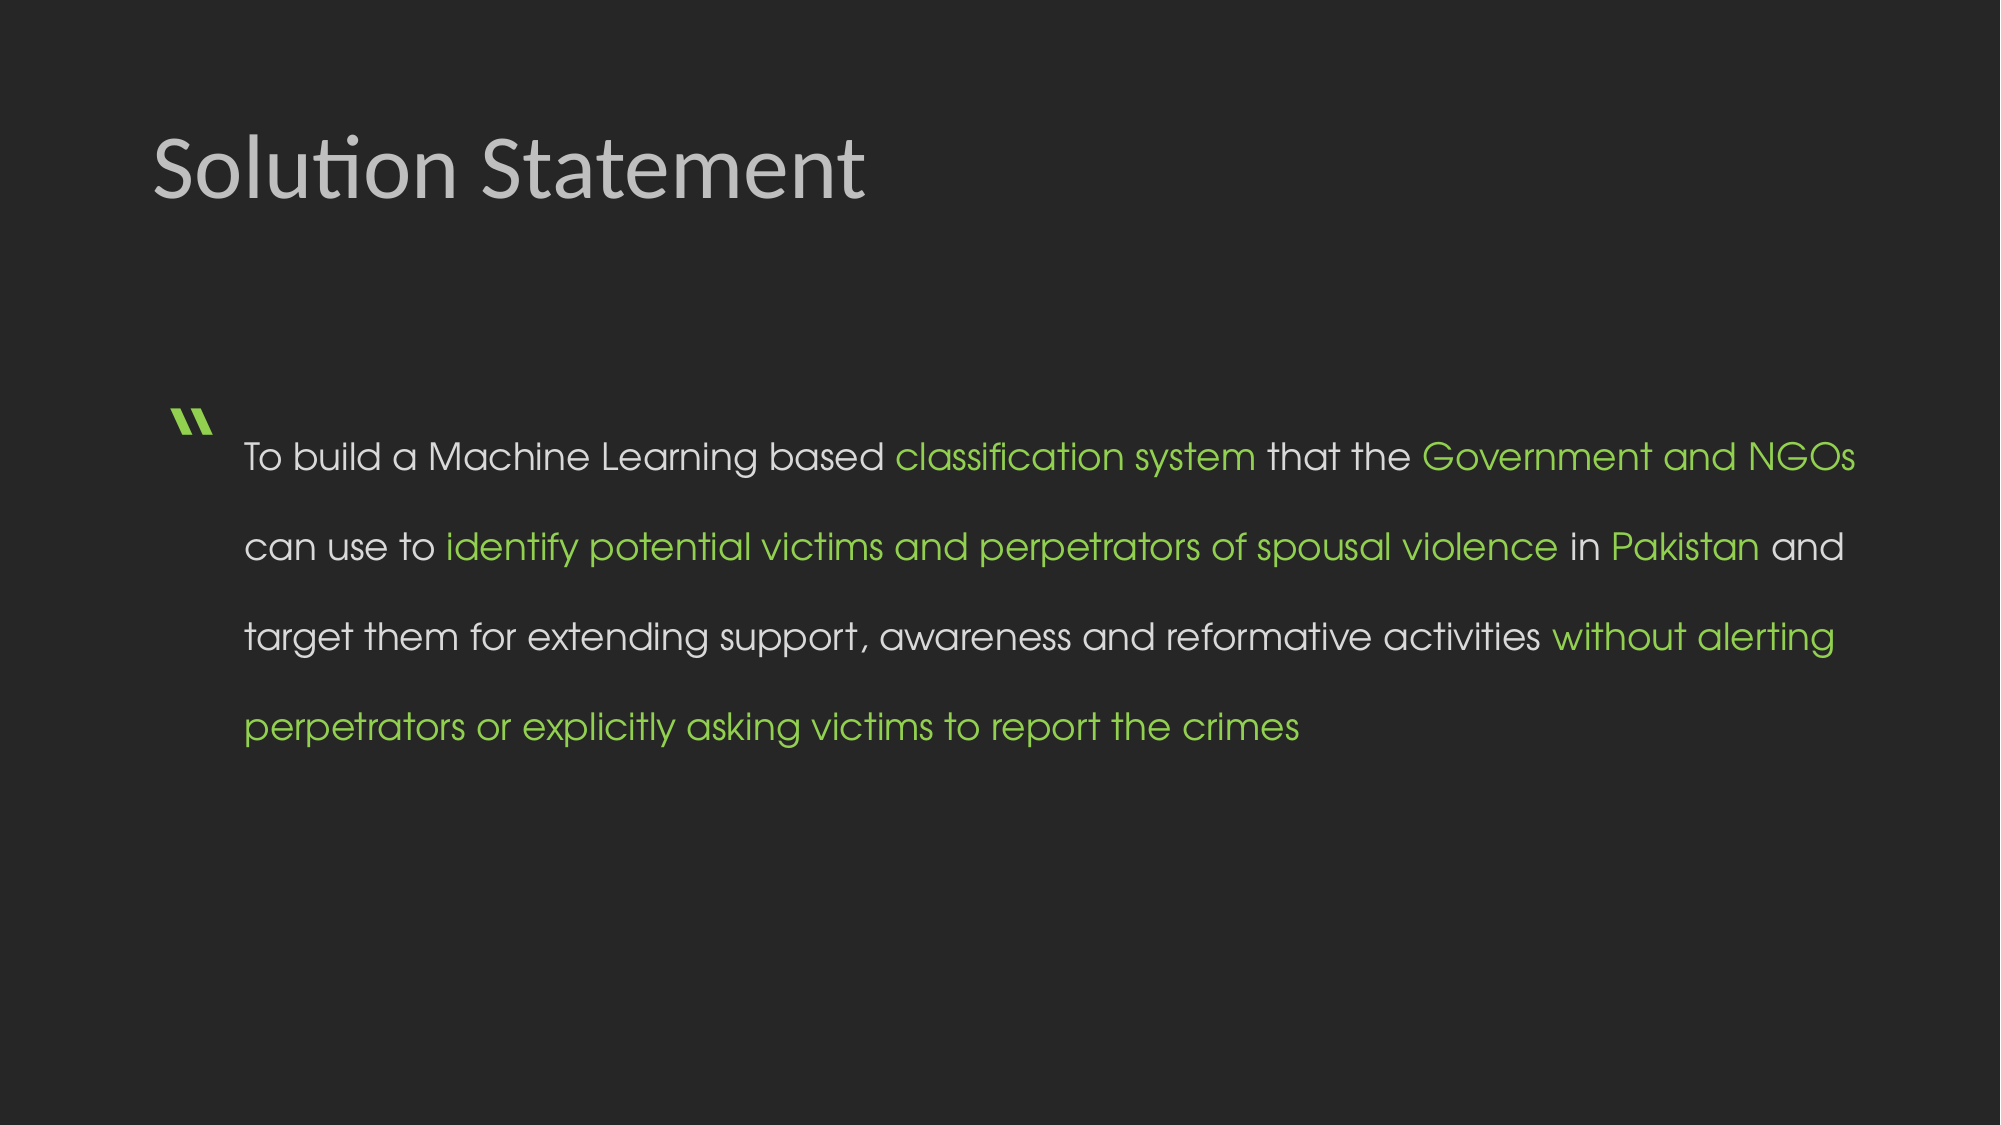

# Solution Statement

To build a Machine Learning based classification system that the Government and NGOs can use to identify potential victims and perpetrators of spousal violence in Pakistan and target them for extending support, awareness and reformative activities without alerting perpetrators or explicitly asking victims to report the crimes
“